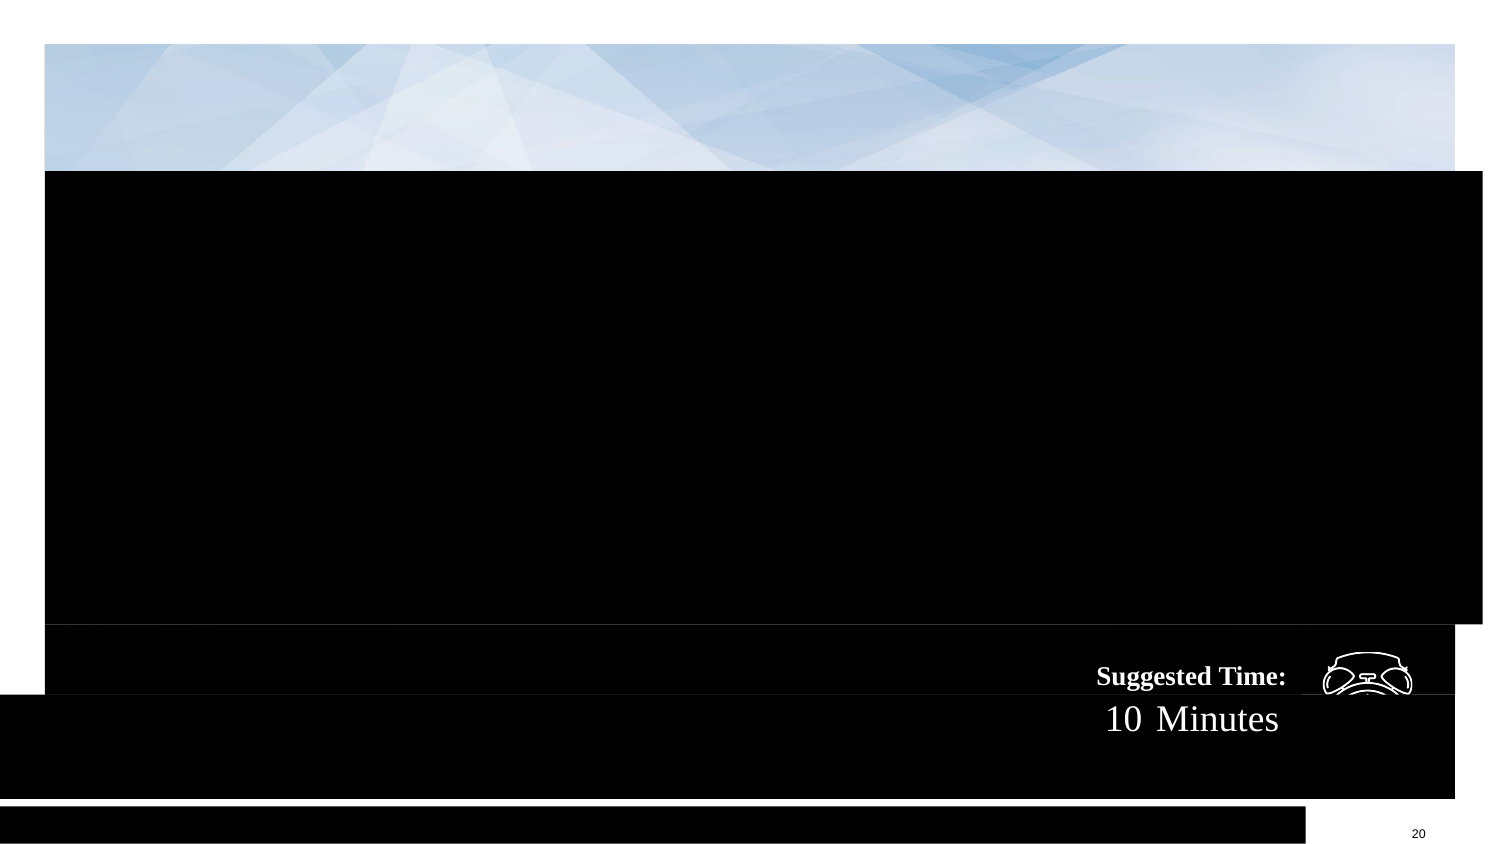

Activity: Research  HTML Tags
In this activity, you and your partner  will create a list of HTML elements and their descriptions. You should create a valid, informational HTML document in which they use and describe as many of their researched elements as possible.

Suggested Time:

10 Minutes

         20